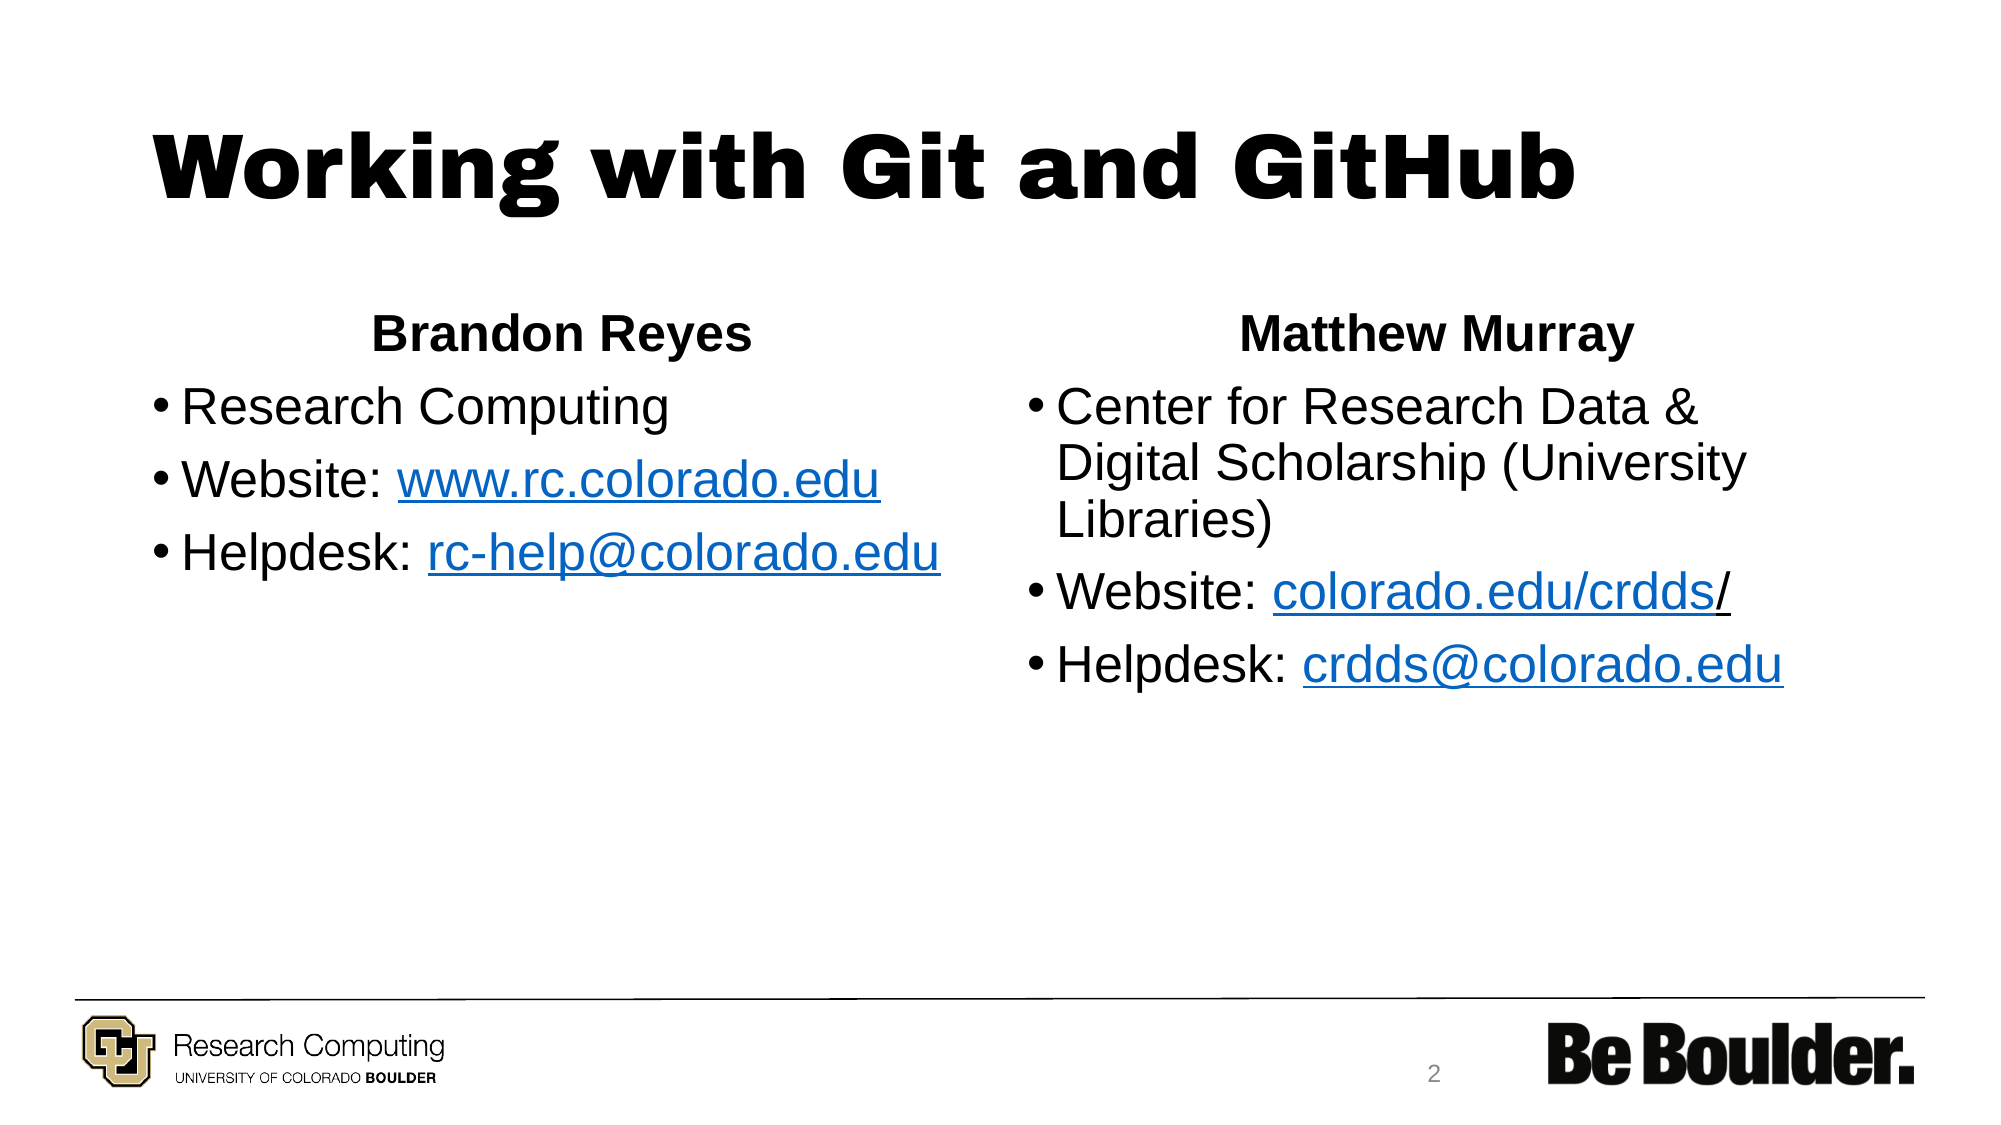

# Working with Git and GitHub
Brandon Reyes
Research Computing
Website: www.rc.colorado.edu
Helpdesk: rc-help@colorado.edu
Matthew Murray
Center for Research Data & Digital Scholarship (University Libraries)
Website: colorado.edu/crdds/
Helpdesk: crdds@colorado.edu
2